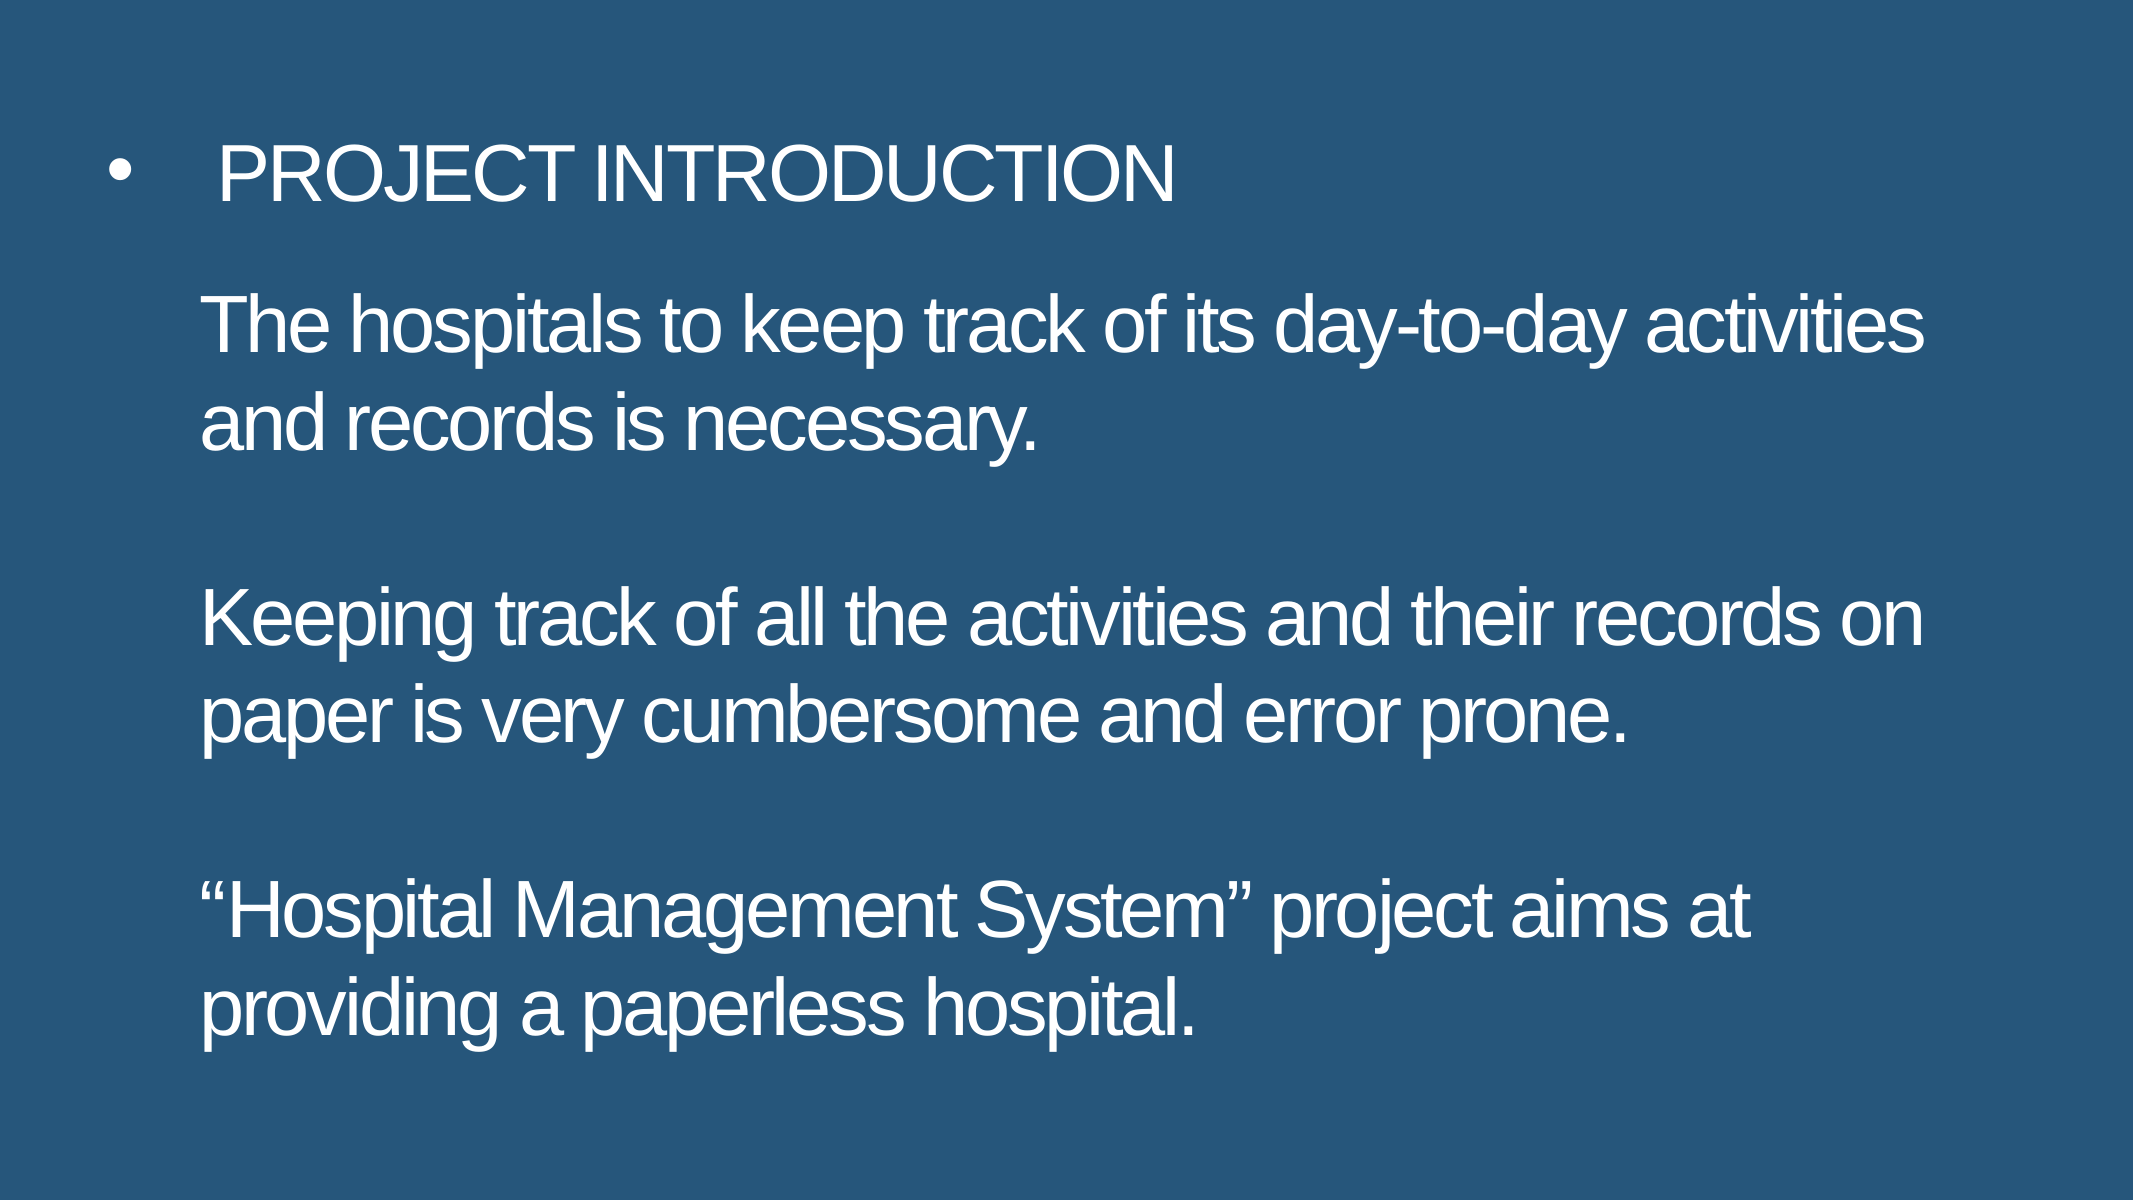

PROJECT INTRODUCTION
The hospitals to keep track of its day-to-day activities and records is necessary.

Keeping track of all the activities and their records on paper is very cumbersome and error prone.

“Hospital Management System” project aims at providing a paperless hospital.